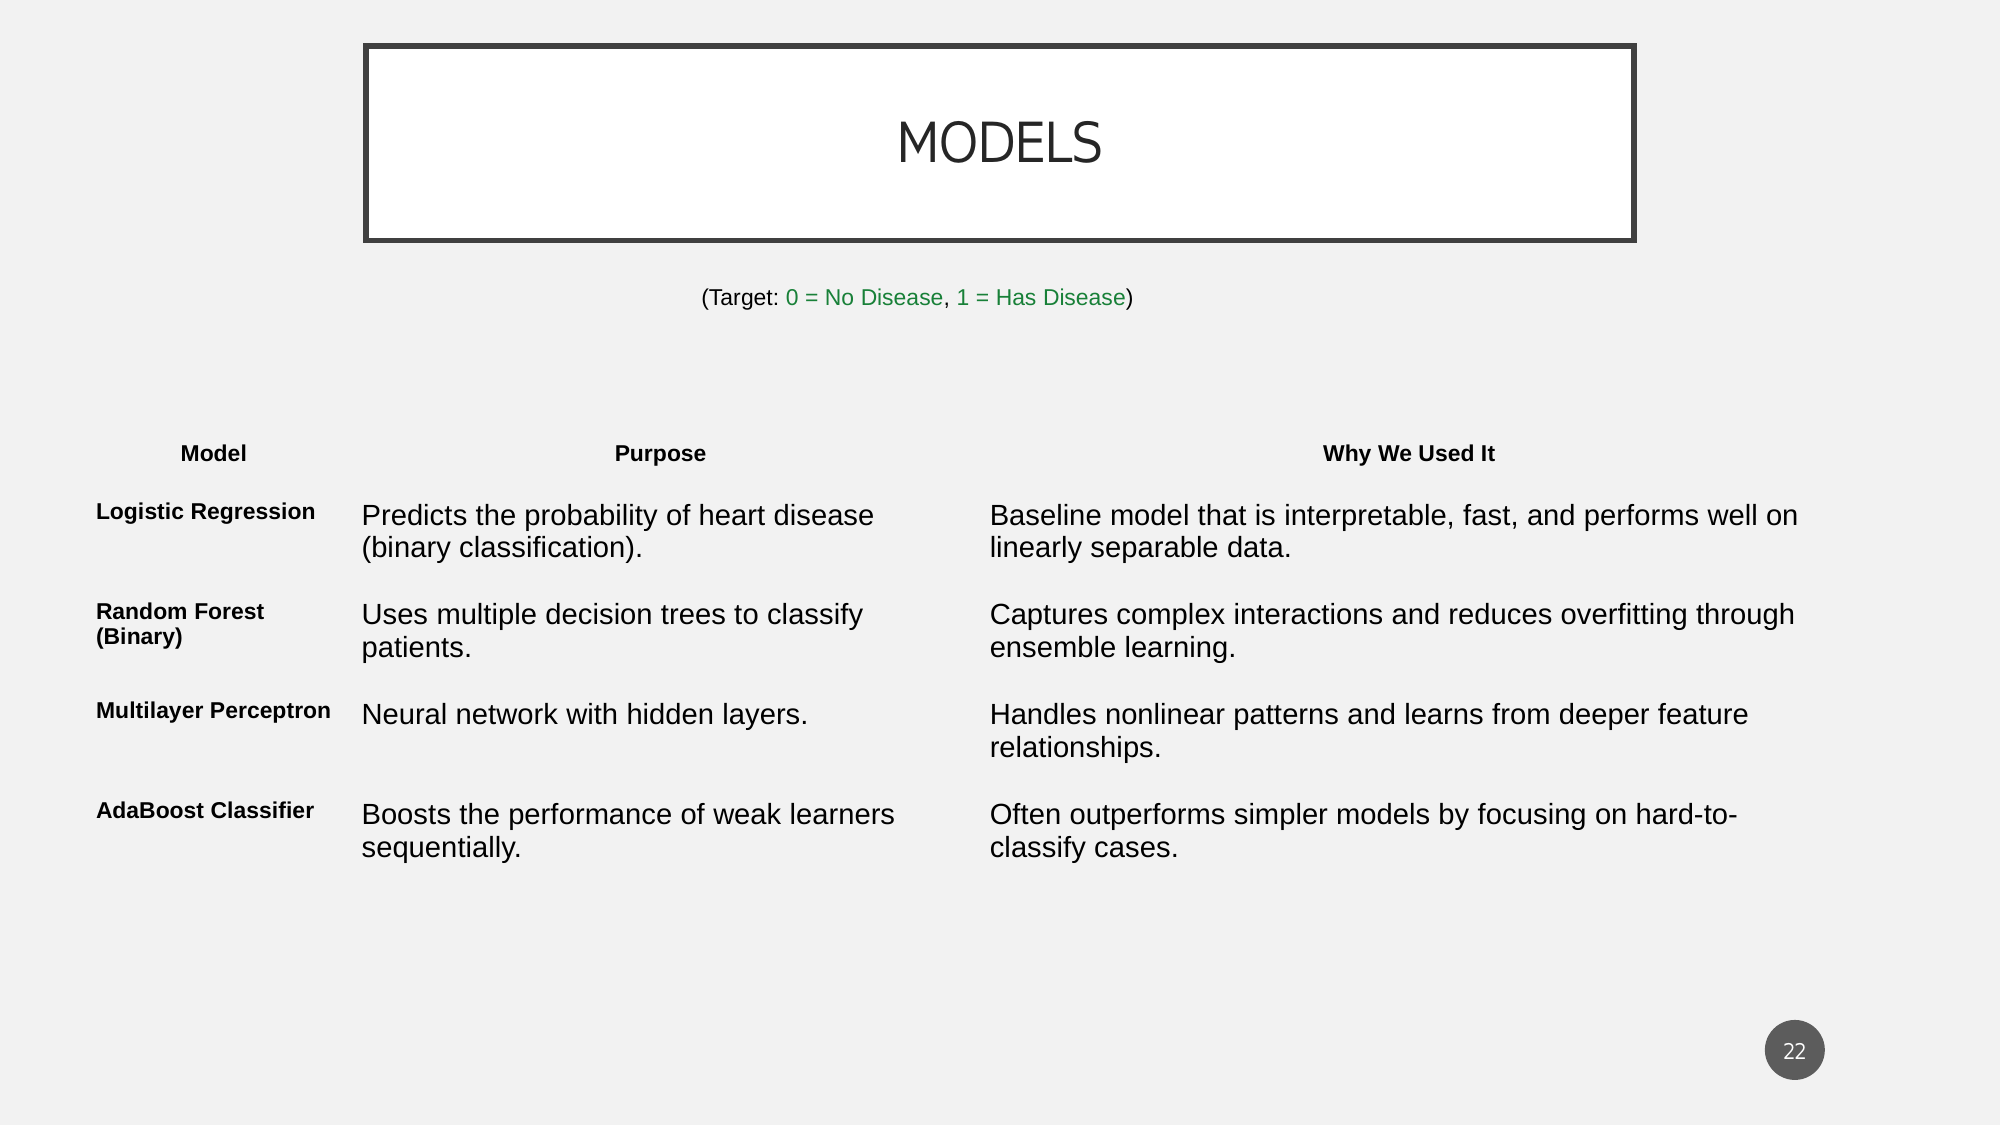

# MODELS
(Target: 0 = No Disease, 1 = Has Disease)
| Model | Purpose | Why We Used It |
| --- | --- | --- |
| Logistic Regression | Predicts the probability of heart disease (binary classification). | Baseline model that is interpretable, fast, and performs well on linearly separable data. |
| Random Forest (Binary) | Uses multiple decision trees to classify patients. | Captures complex interactions and reduces overfitting through ensemble learning. |
| Multilayer Perceptron | Neural network with hidden layers. | Handles nonlinear patterns and learns from deeper feature relationships. |
| AdaBoost Classifier | Boosts the performance of weak learners sequentially. | Often outperforms simpler models by focusing on hard-to-classify cases. |
22